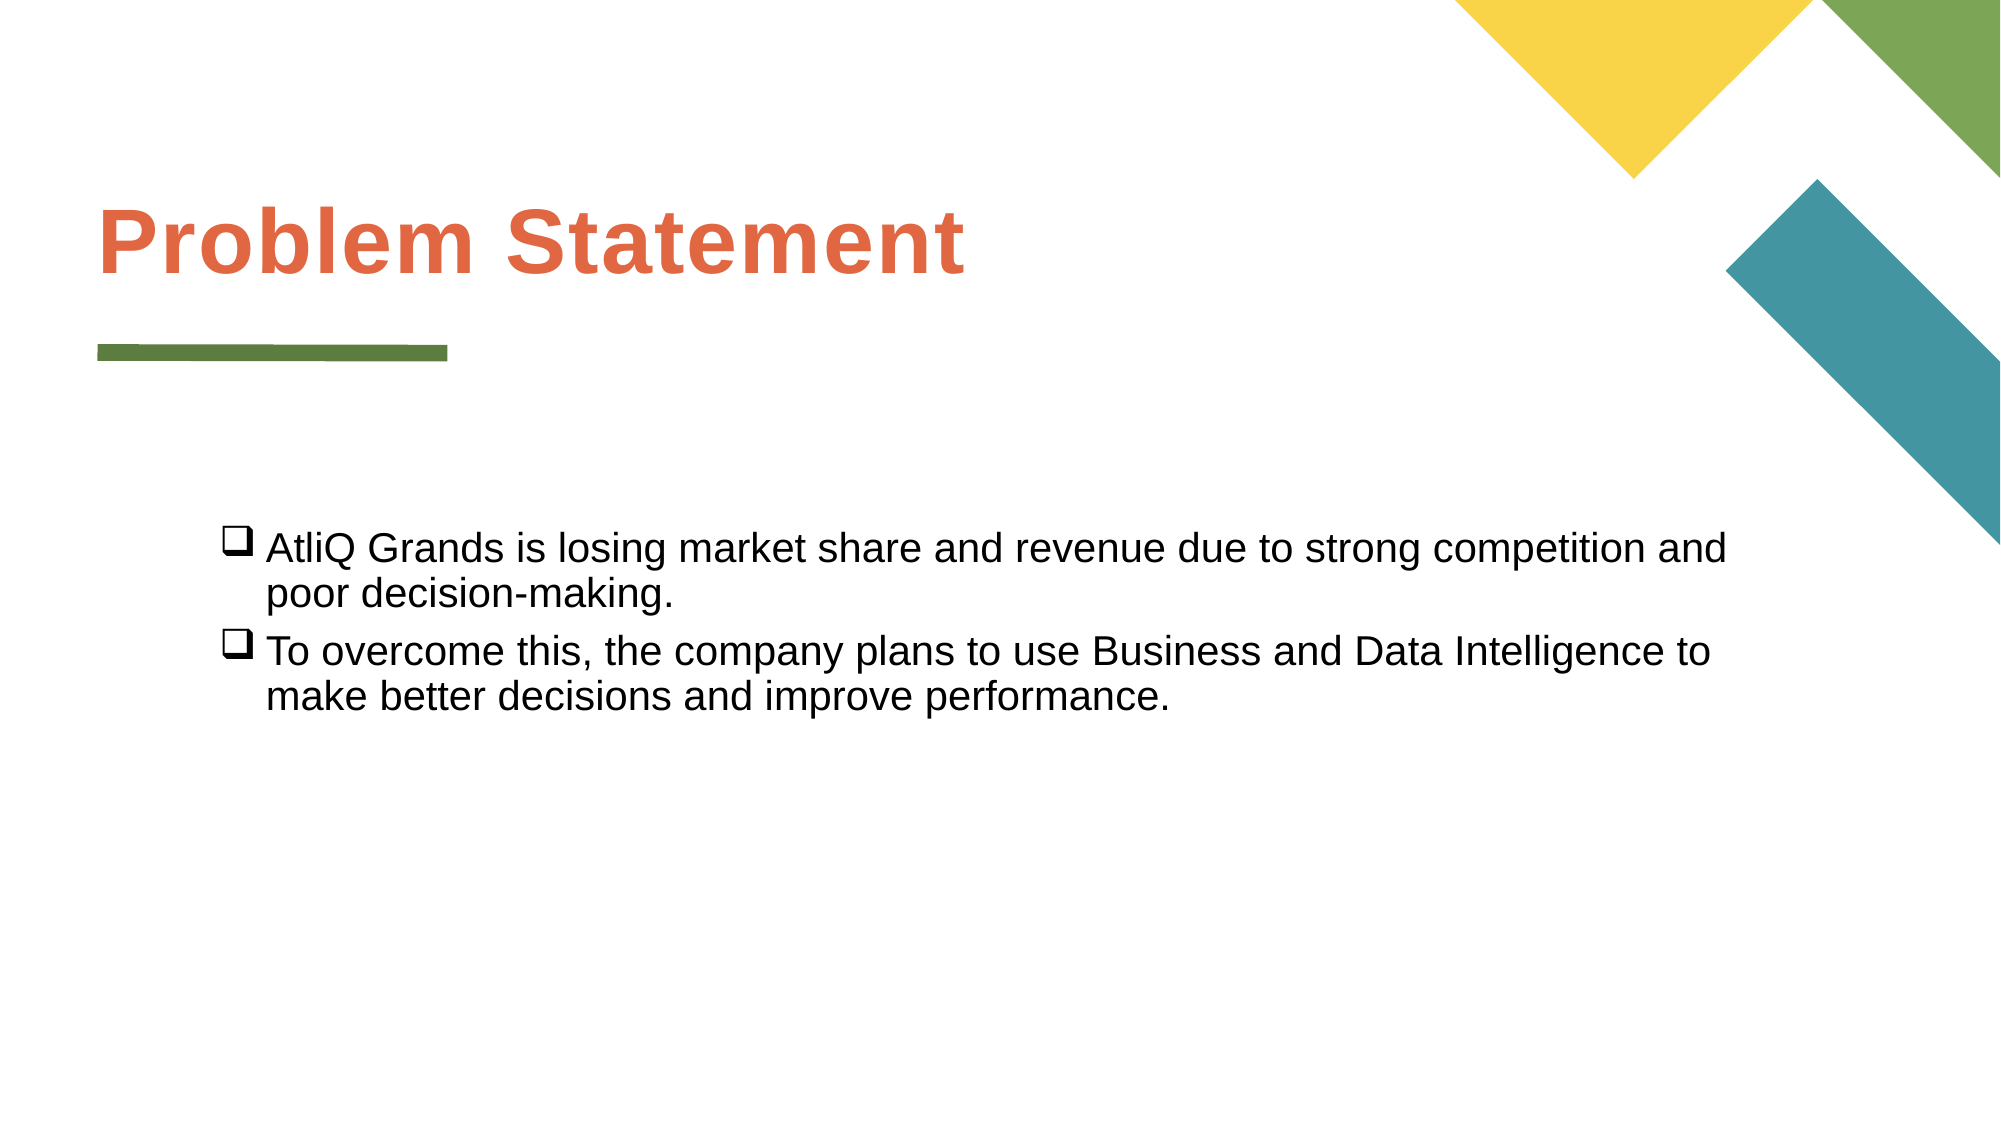

# Problem Statement
AtliQ Grands is losing market share and revenue due to strong competition and poor decision-making.
To overcome this, the company plans to use Business and Data Intelligence to make better decisions and improve performance.